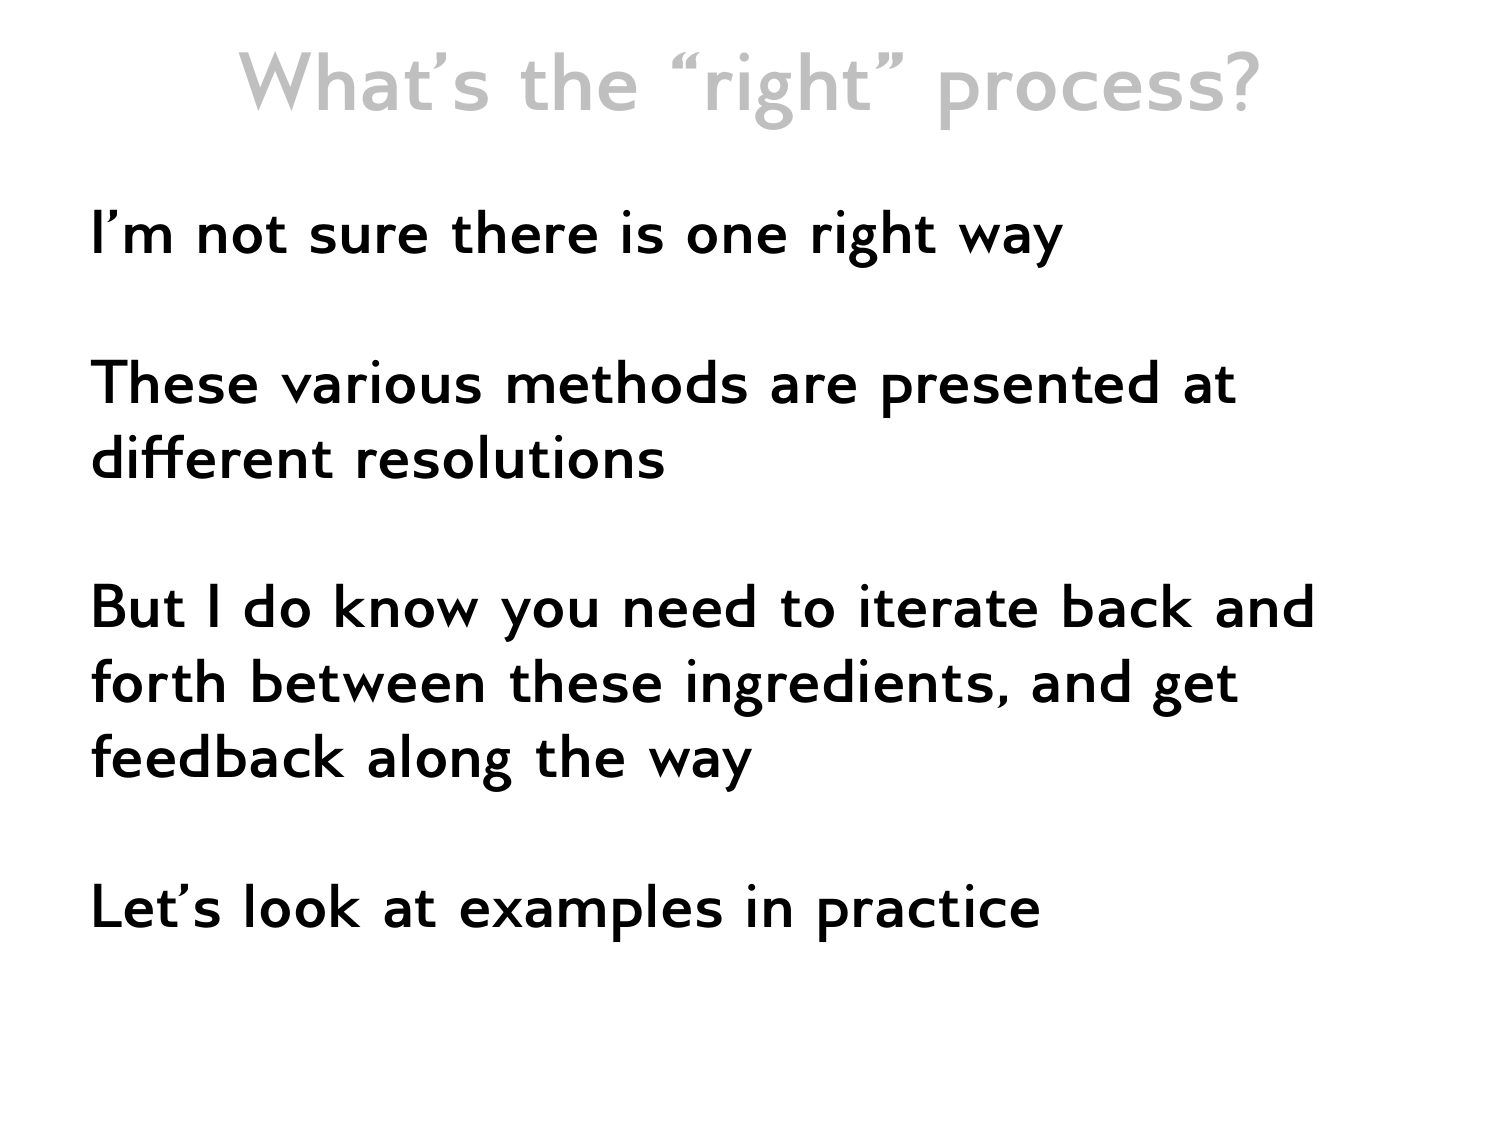

# What’s the “right” process?
I’m not sure there is one right way

These various methods are presented at different resolutions

But I do know you need to iterate back and forth between these ingredients, and get feedback along the way

Let’s look at examples in practice